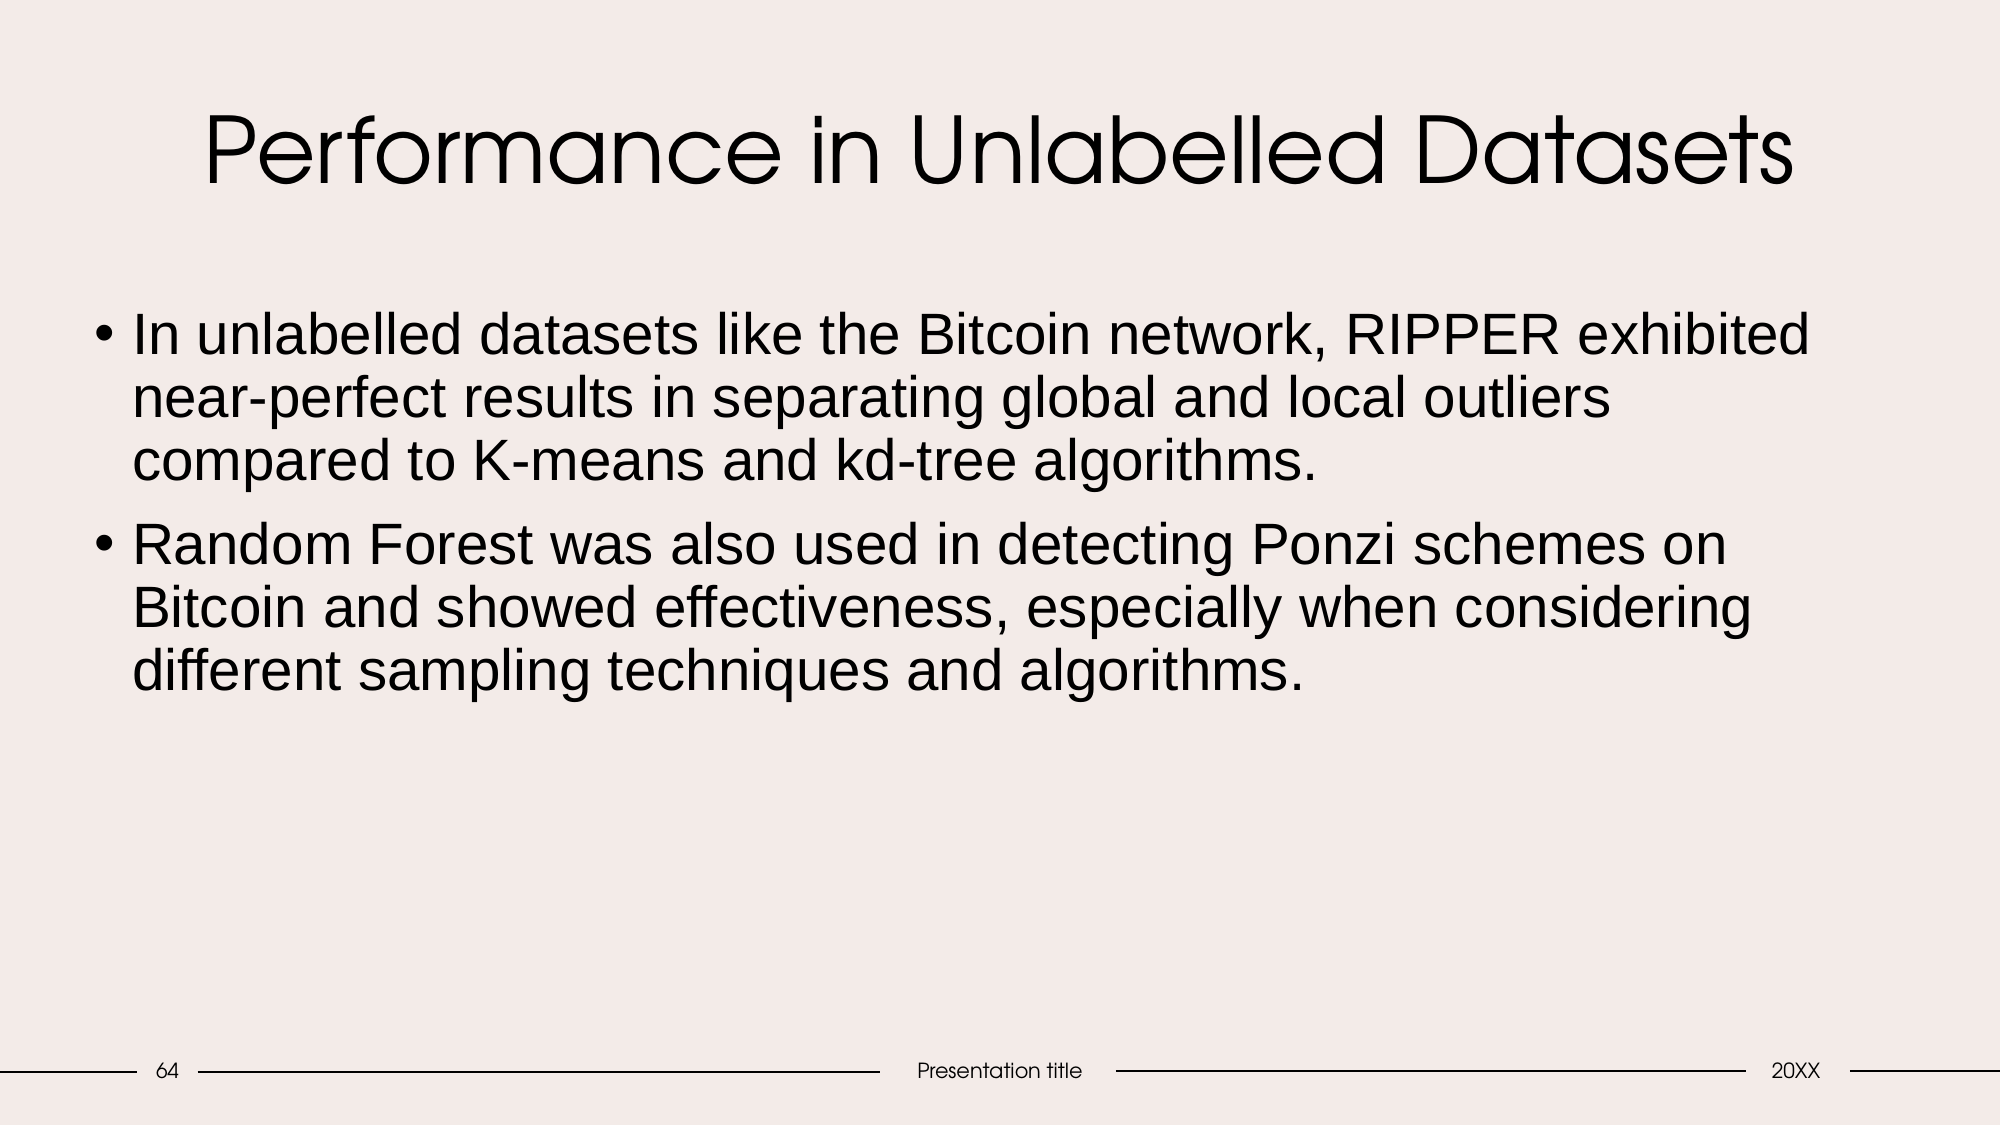

# Performance in Unlabelled Datasets
In unlabelled datasets like the Bitcoin network, RIPPER exhibited near-perfect results in separating global and local outliers compared to K-means and kd-tree algorithms.
Random Forest was also used in detecting Ponzi schemes on Bitcoin and showed effectiveness, especially when considering different sampling techniques and algorithms.

64
Presentation title
20XX